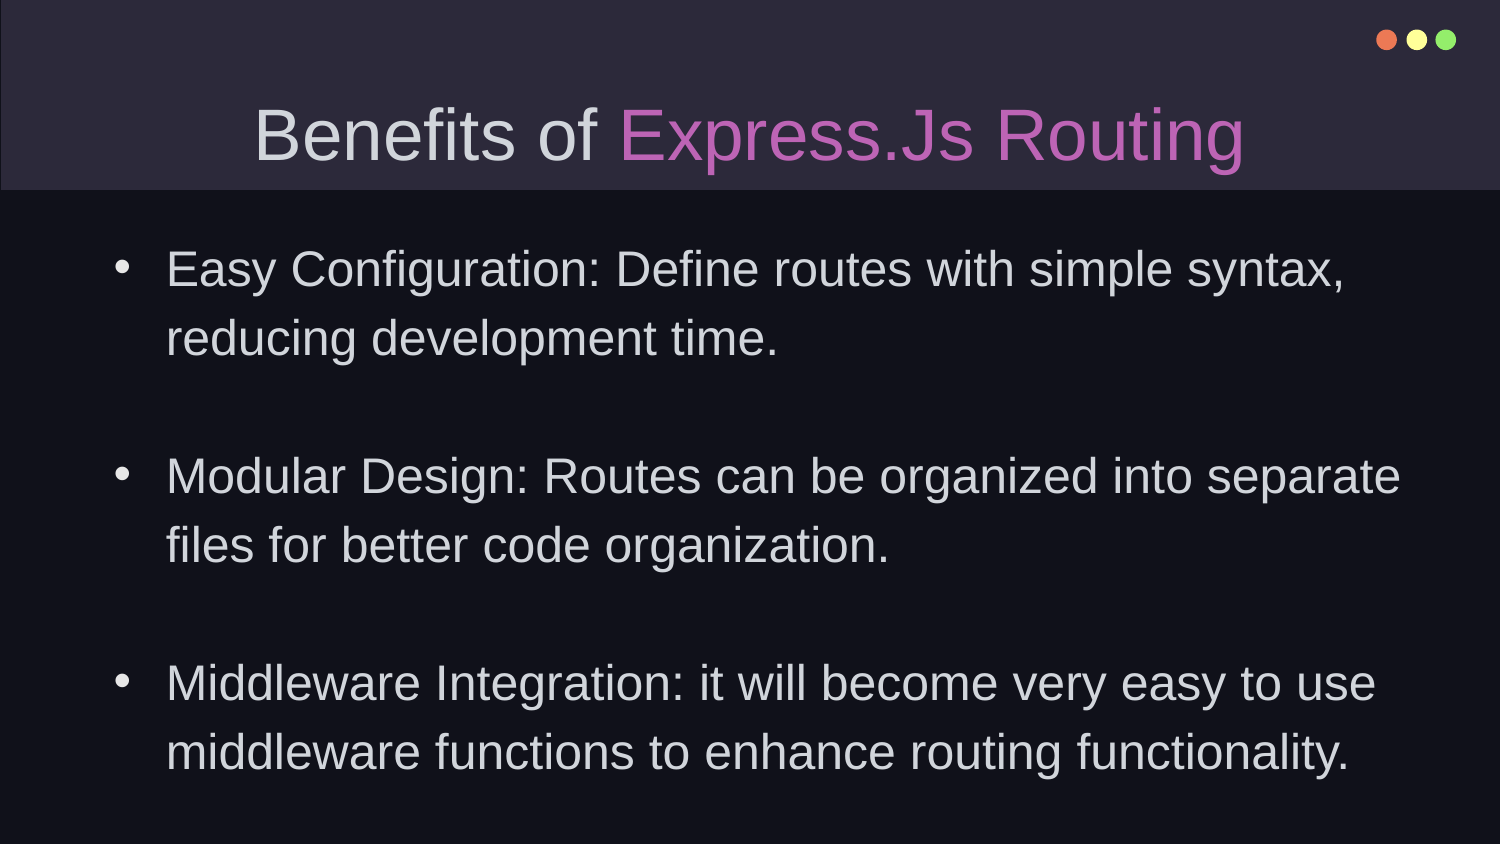

# Benefits of Express.Js Routing
Easy Configuration: Define routes with simple syntax, reducing development time.

Modular Design: Routes can be organized into separate files for better code organization.

Middleware Integration: it will become very easy to use middleware functions to enhance routing functionality.